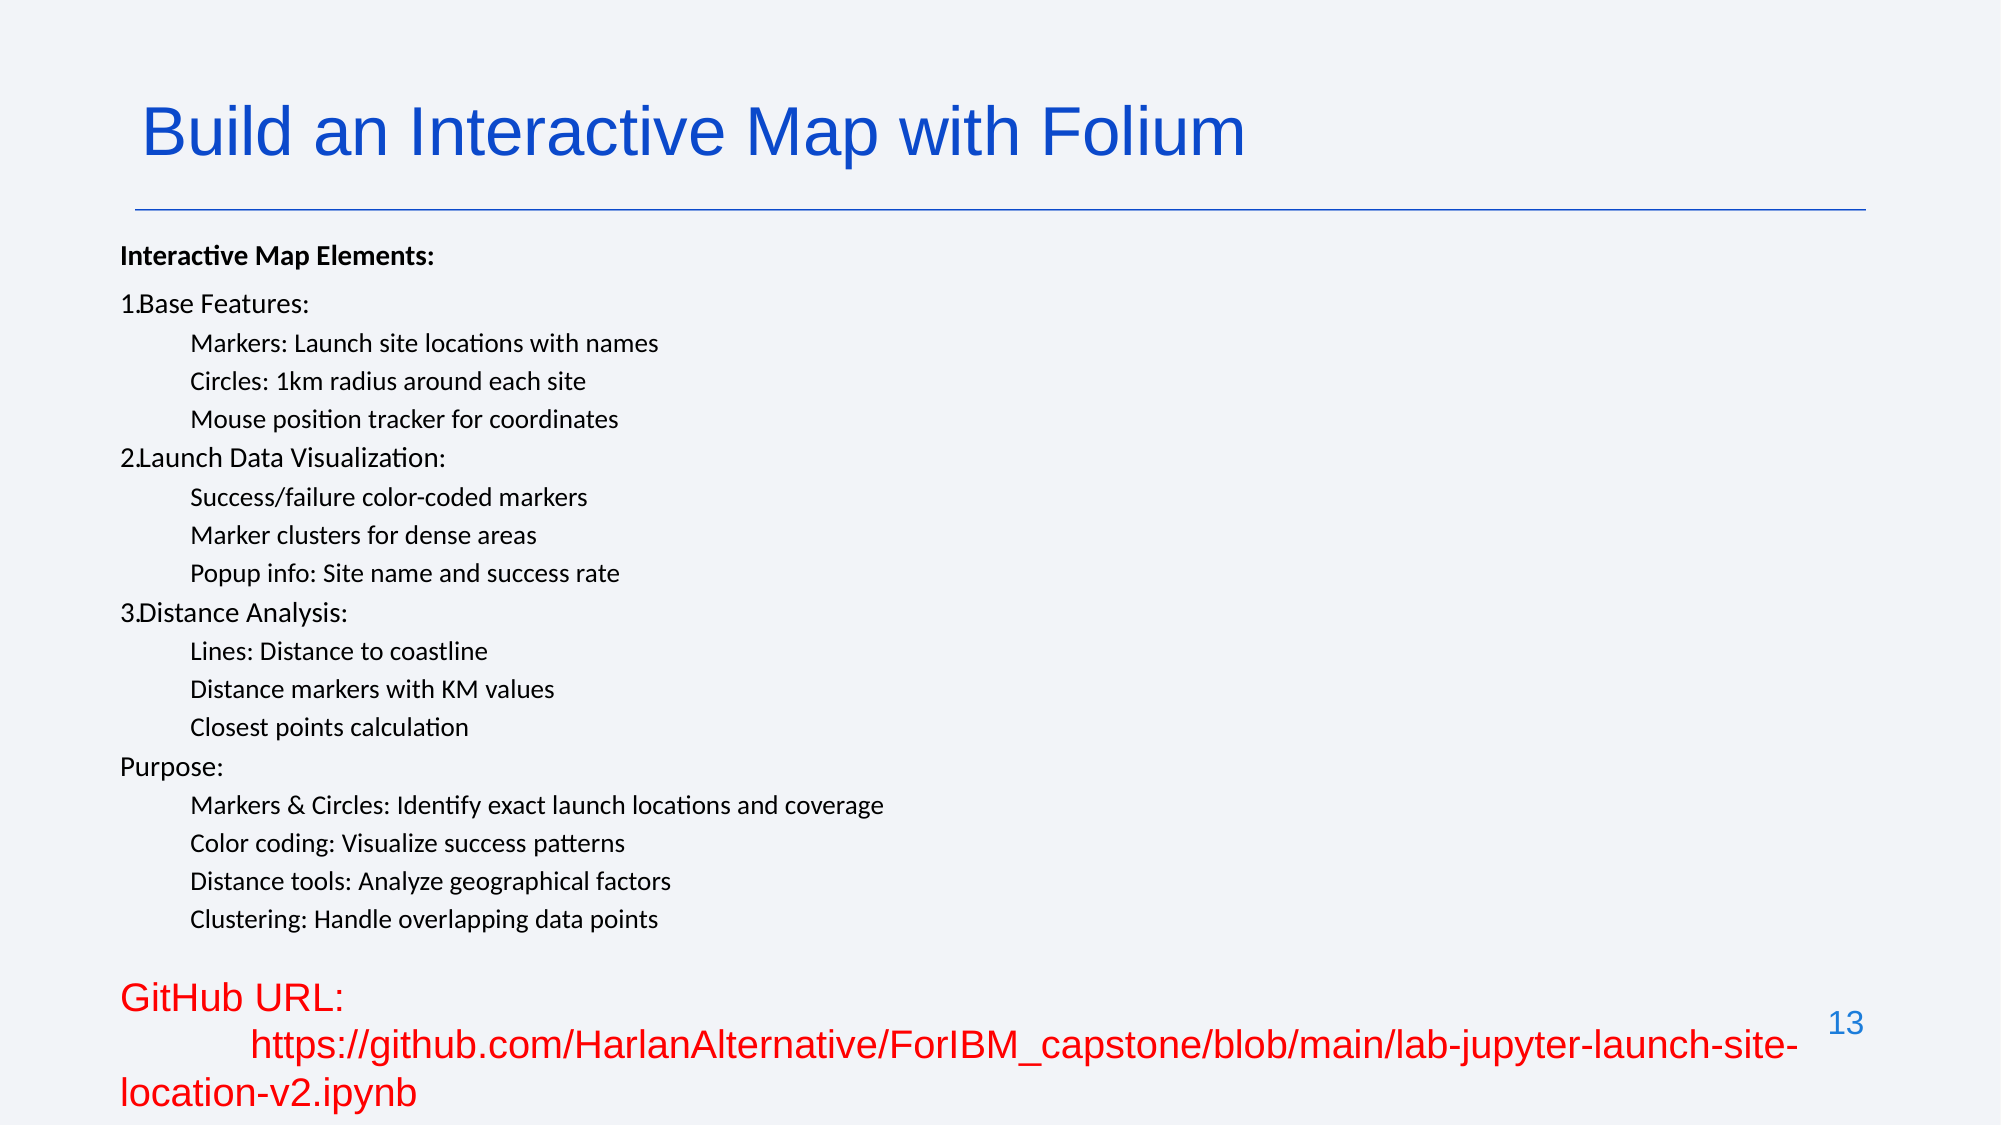

Build an Interactive Map with Folium
Interactive Map Elements:
Base Features:
Markers: Launch site locations with names
Circles: 1km radius around each site
Mouse position tracker for coordinates
Launch Data Visualization:
Success/failure color-coded markers
Marker clusters for dense areas
Popup info: Site name and success rate
Distance Analysis:
Lines: Distance to coastline
Distance markers with KM values
Closest points calculation
Purpose:
Markers & Circles: Identify exact launch locations and coverage
Color coding: Visualize success patterns
Distance tools: Analyze geographical factors
Clustering: Handle overlapping data points
GitHub URL:
	https://github.com/HarlanAlternative/ForIBM_capstone/blob/main/lab-jupyter-launch-site-location-v2.ipynb

13